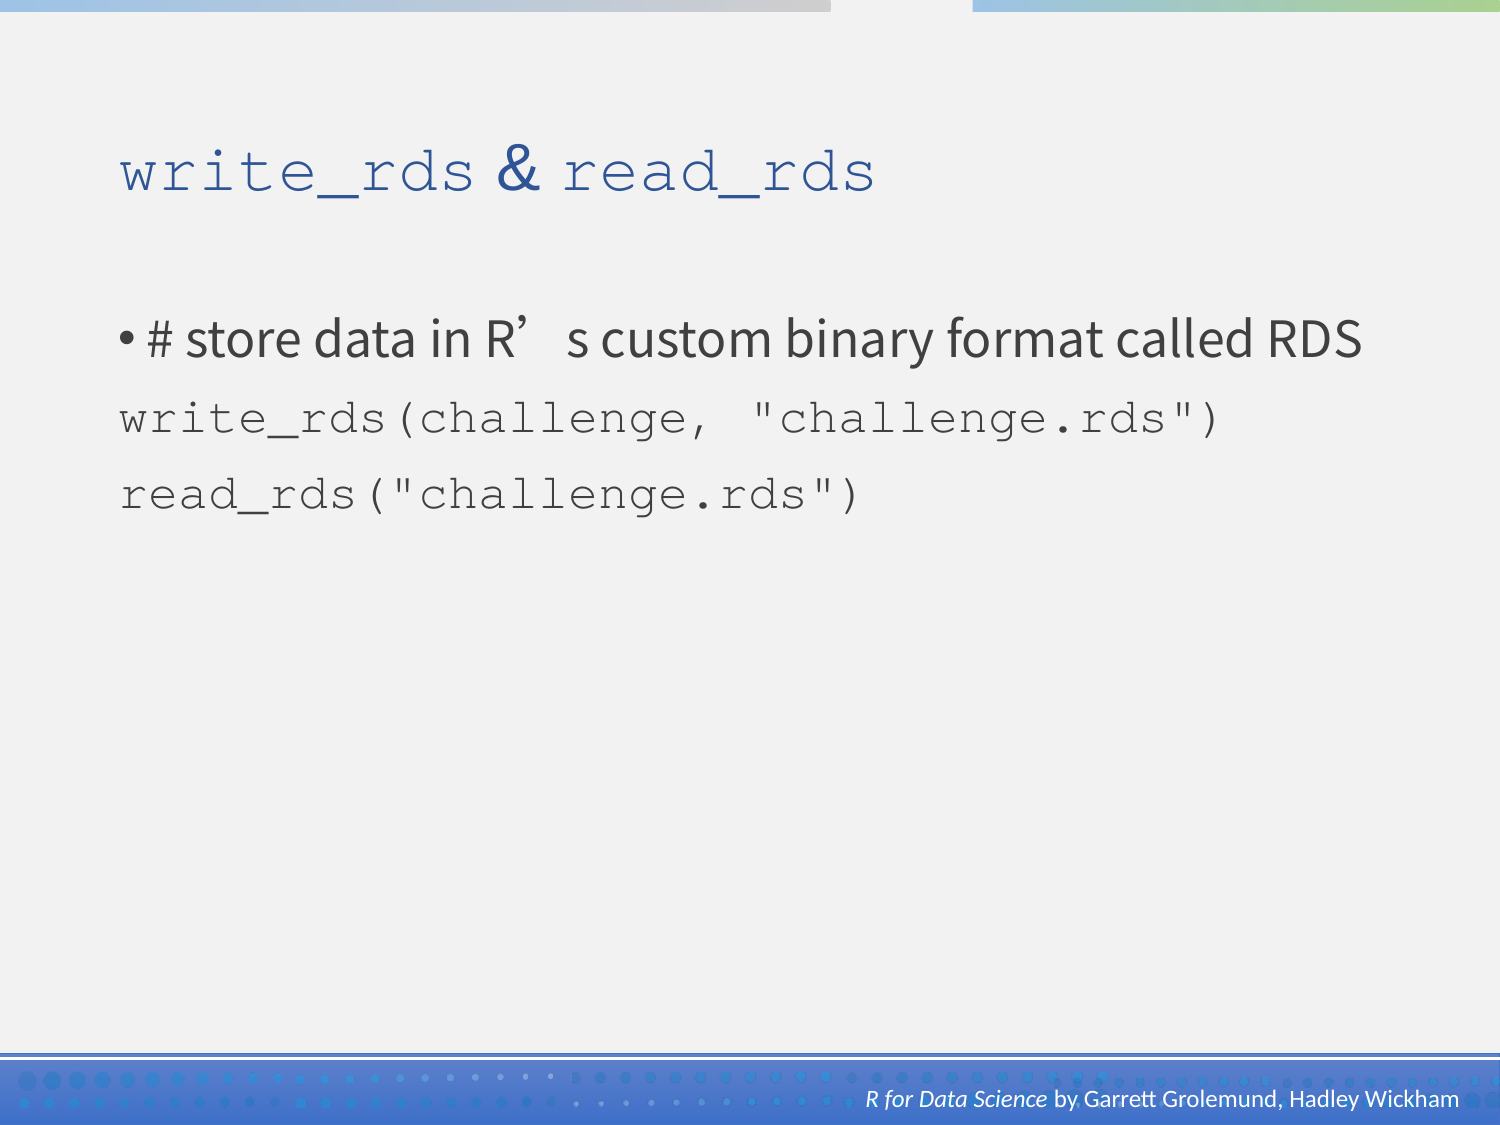

# write_rds & read_rds
# store data in R’s custom binary format called RDS
write_rds(challenge, "challenge.rds")
read_rds("challenge.rds")
R for Data Science by Garrett Grolemund, Hadley Wickham